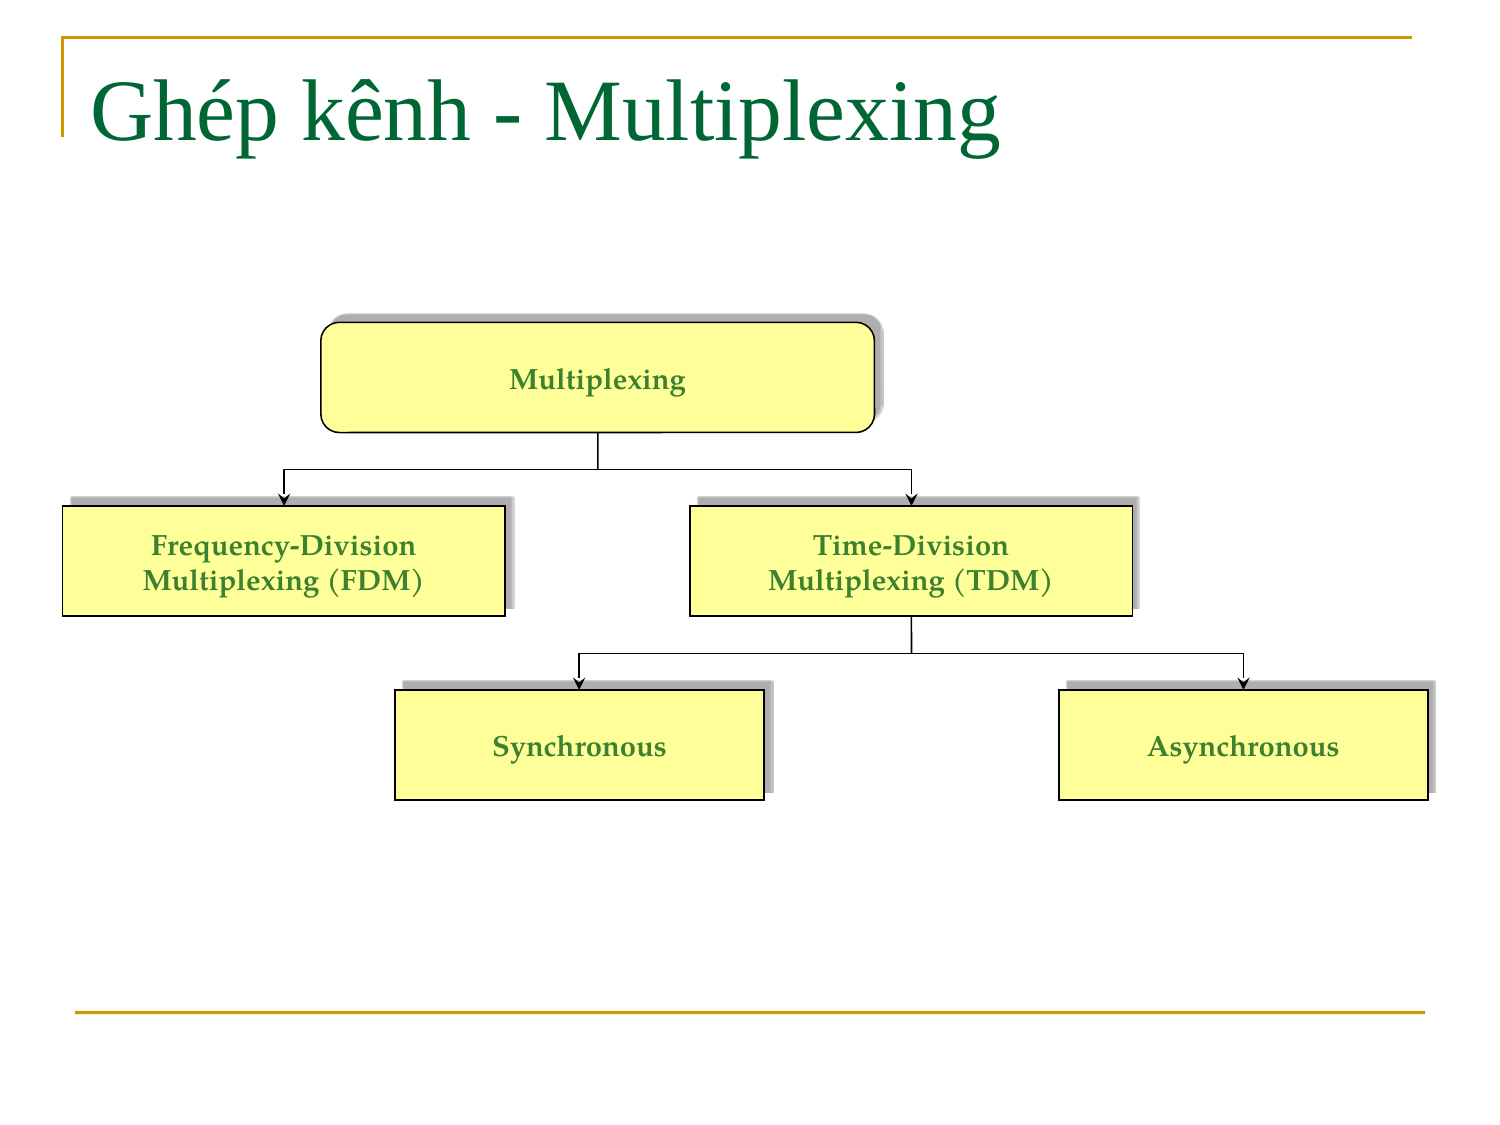

# Ghép kênh - Multiplexing
Multiplexing

Frequency-Division
Multiplexing (FDM)
Time-Division
Multiplexing (TDM)

Synchronous
Asynchronous